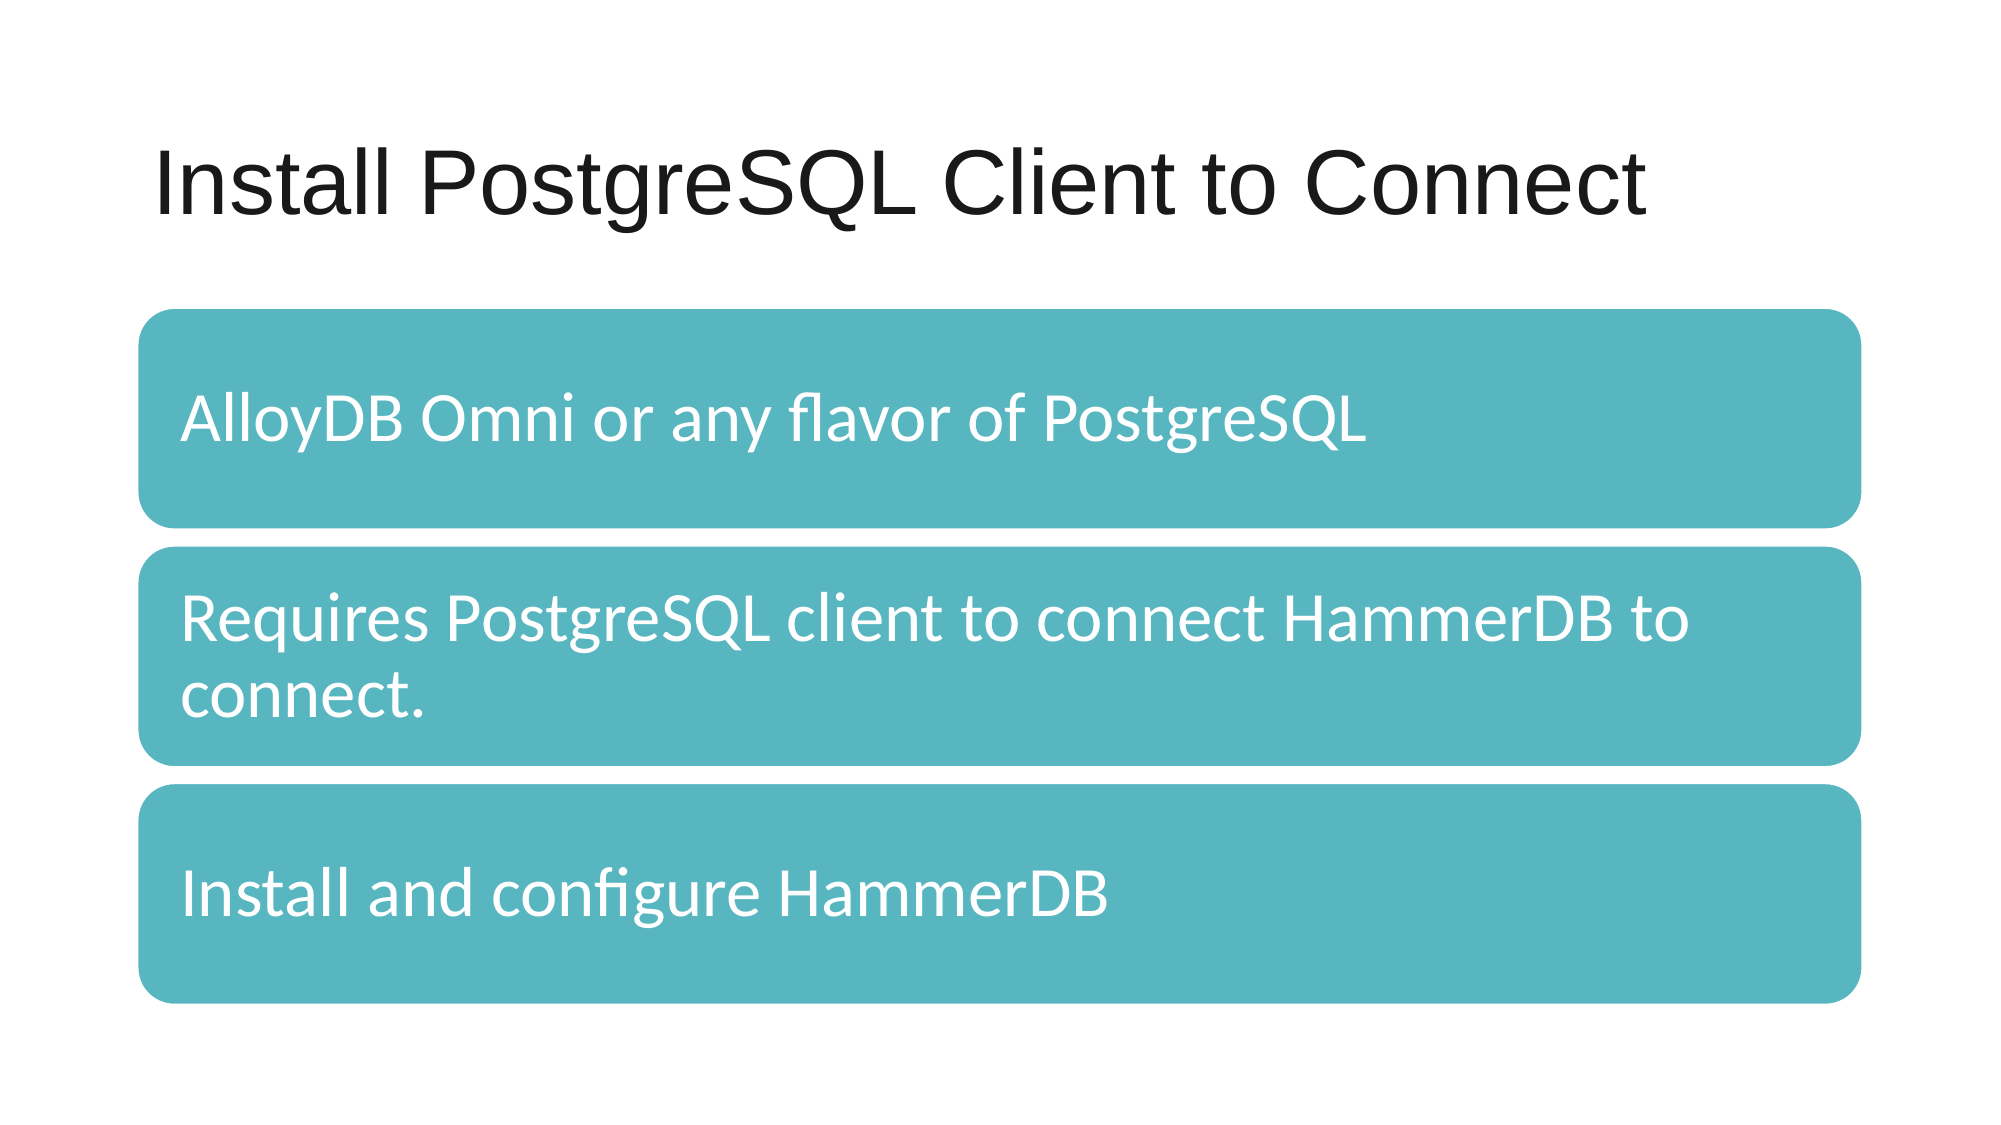

# Install PostgreSQL Client to Connect
AlloyDB Omni or any flavor of PostgreSQL
Requires PostgreSQL client to connect HammerDB to connect.
Install and configure HammerDB